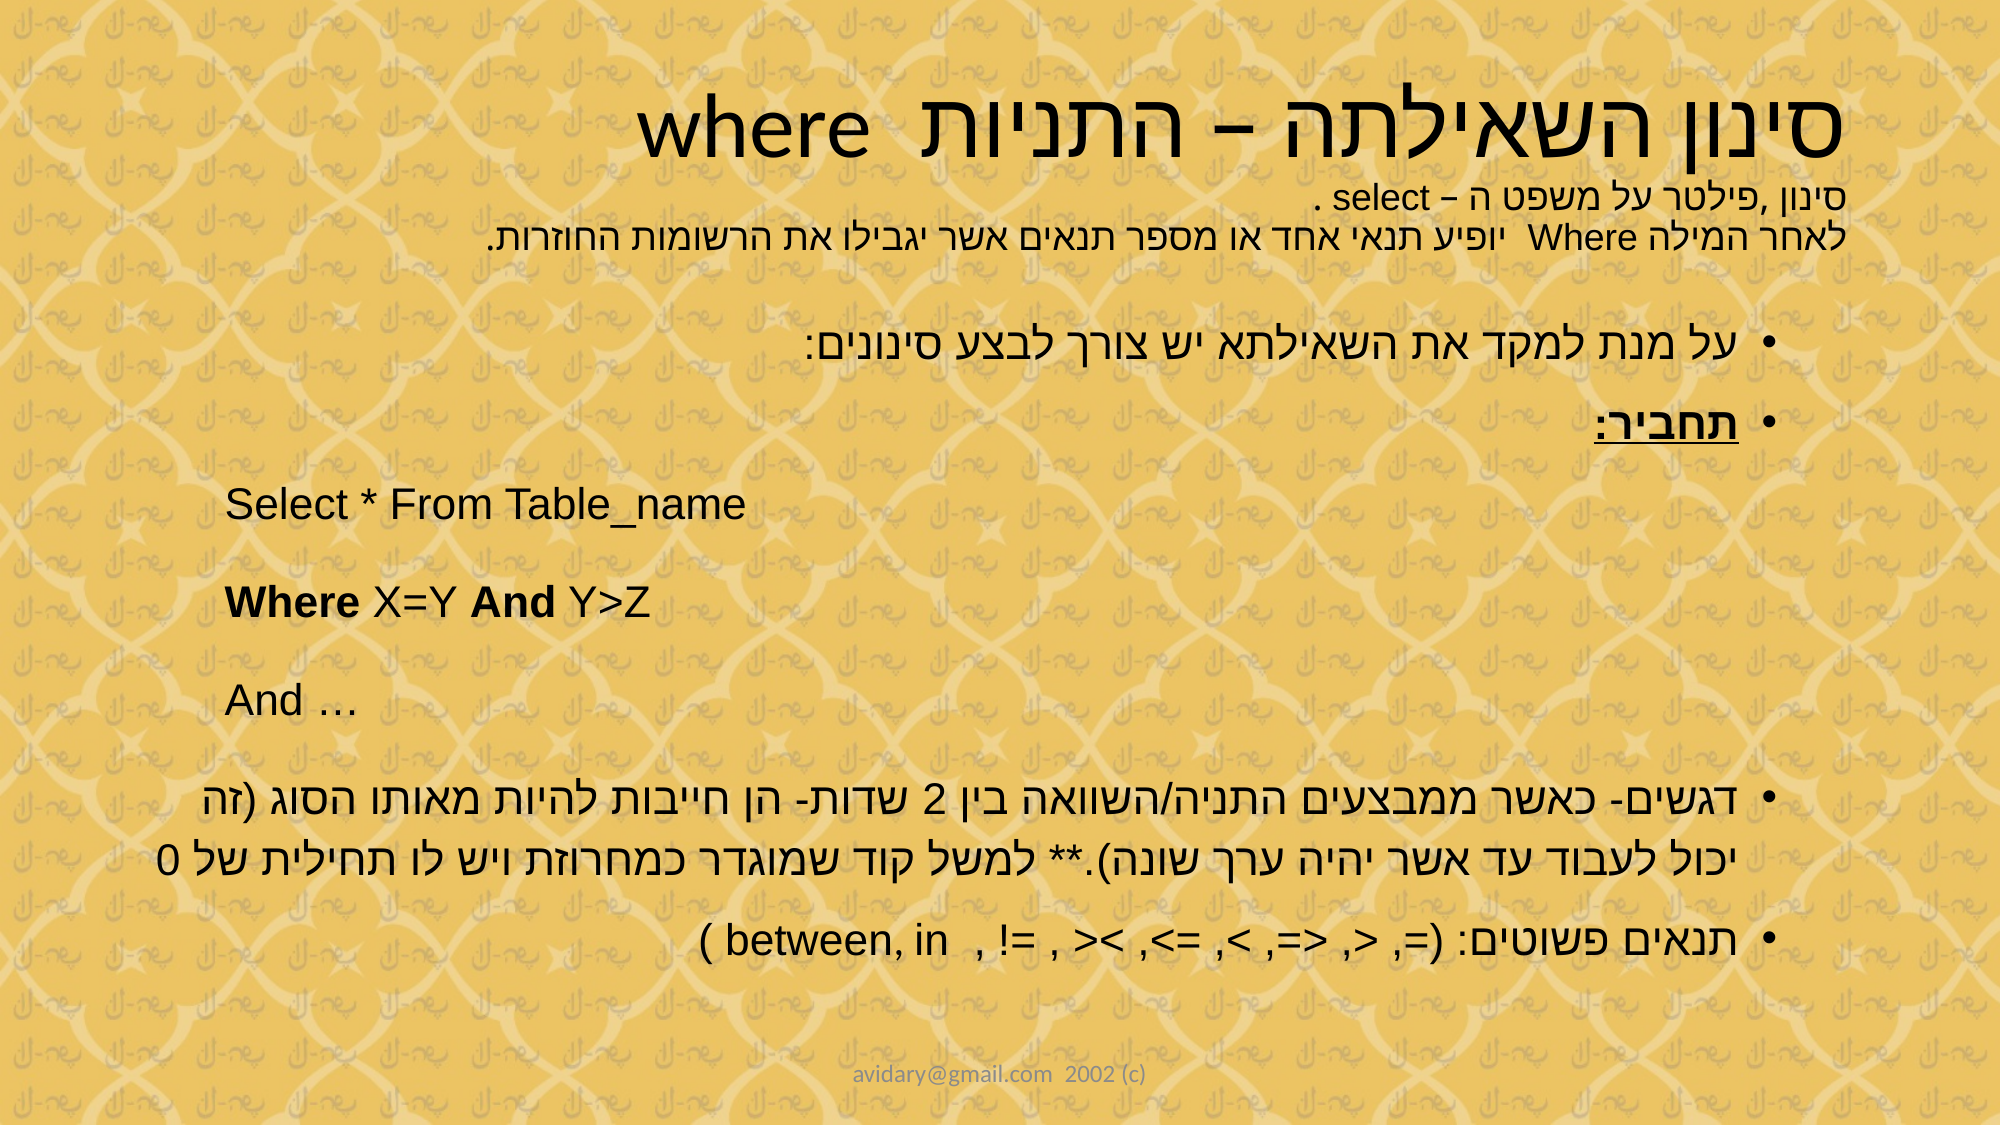

# סינון השאילתה – התניות  where סינון ,פילטר על משפט ה – select . לאחר המילה Where  יופיע תנאי אחד או מספר תנאים אשר יגבילו את הרשומות החוזרות.
על מנת למקד את השאילתא יש צורך לבצע סינונים:
תחביר:
Select * From Table_name
Where X=Y And Y>Z
And …
דגשים- כאשר ממבצעים התניה/השוואה בין 2 שדות- הן חייבות להיות מאותו הסוג (זה יכול לעבוד עד אשר יהיה ערך שונה).** למשל קוד שמוגדר כמחרוזת ויש לו תחילית של 0
תנאים פשוטים: (=, <, <=, >, =>, >< , =! ,  between, in )

avidary@gmail.com  2002 (c)